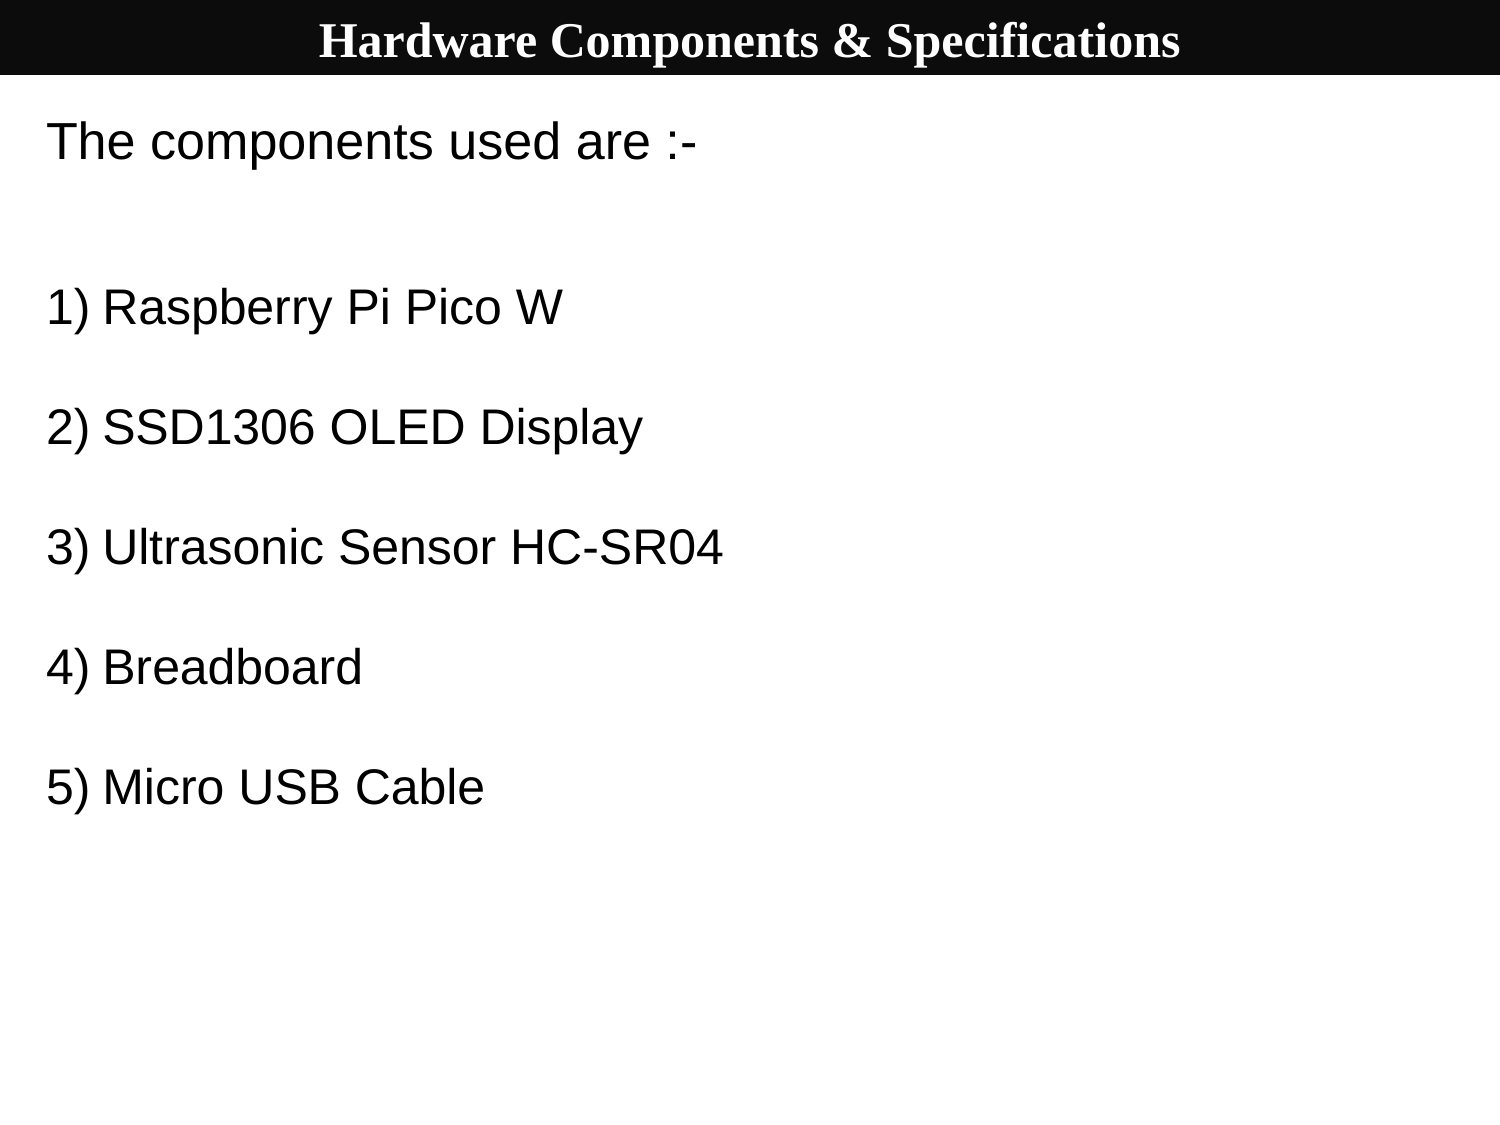

Hardware Components & Specifications
The components used are :-

Raspberry Pi Pico W
SSD1306 OLED Display
Ultrasonic Sensor HC-SR04
Breadboard
Micro USB Cable